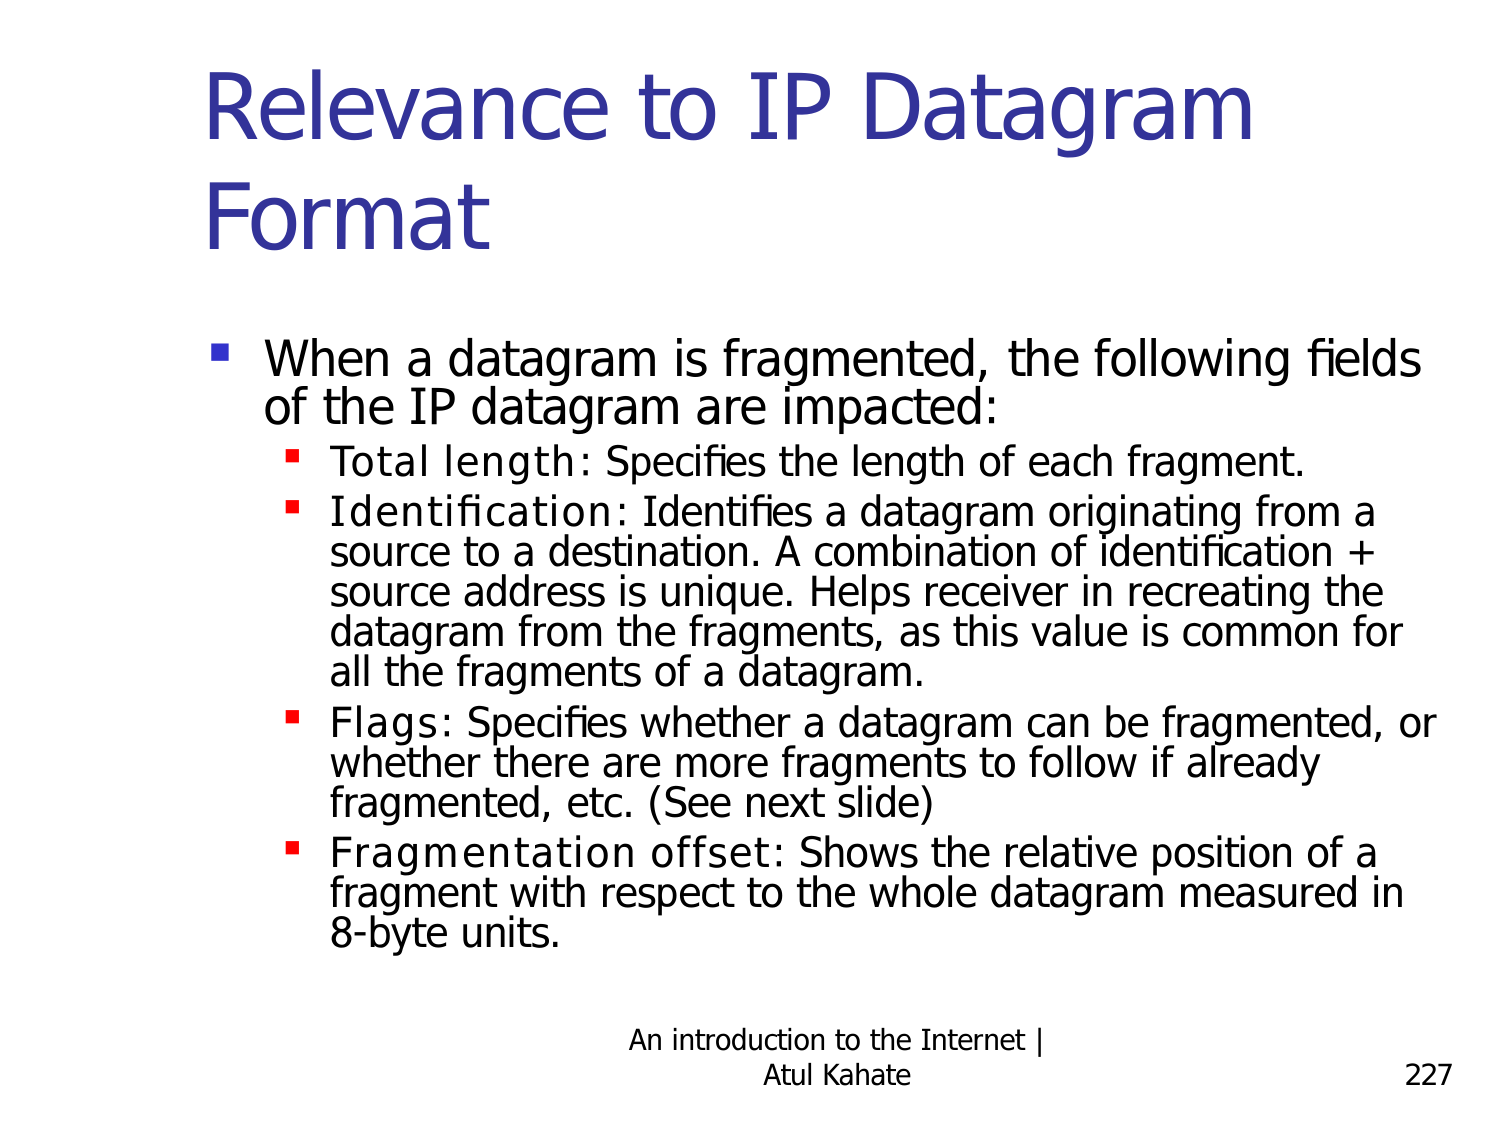

Relevance to IP Datagram Format
When a datagram is fragmented, the following fields of the IP datagram are impacted:
Total length: Specifies the length of each fragment.
Identification: Identifies a datagram originating from a source to a destination. A combination of identification + source address is unique. Helps receiver in recreating the datagram from the fragments, as this value is common for all the fragments of a datagram.
Flags: Specifies whether a datagram can be fragmented, or whether there are more fragments to follow if already fragmented, etc. (See next slide)
Fragmentation offset: Shows the relative position of a fragment with respect to the whole datagram measured in 8-byte units.
An introduction to the Internet | Atul Kahate
227